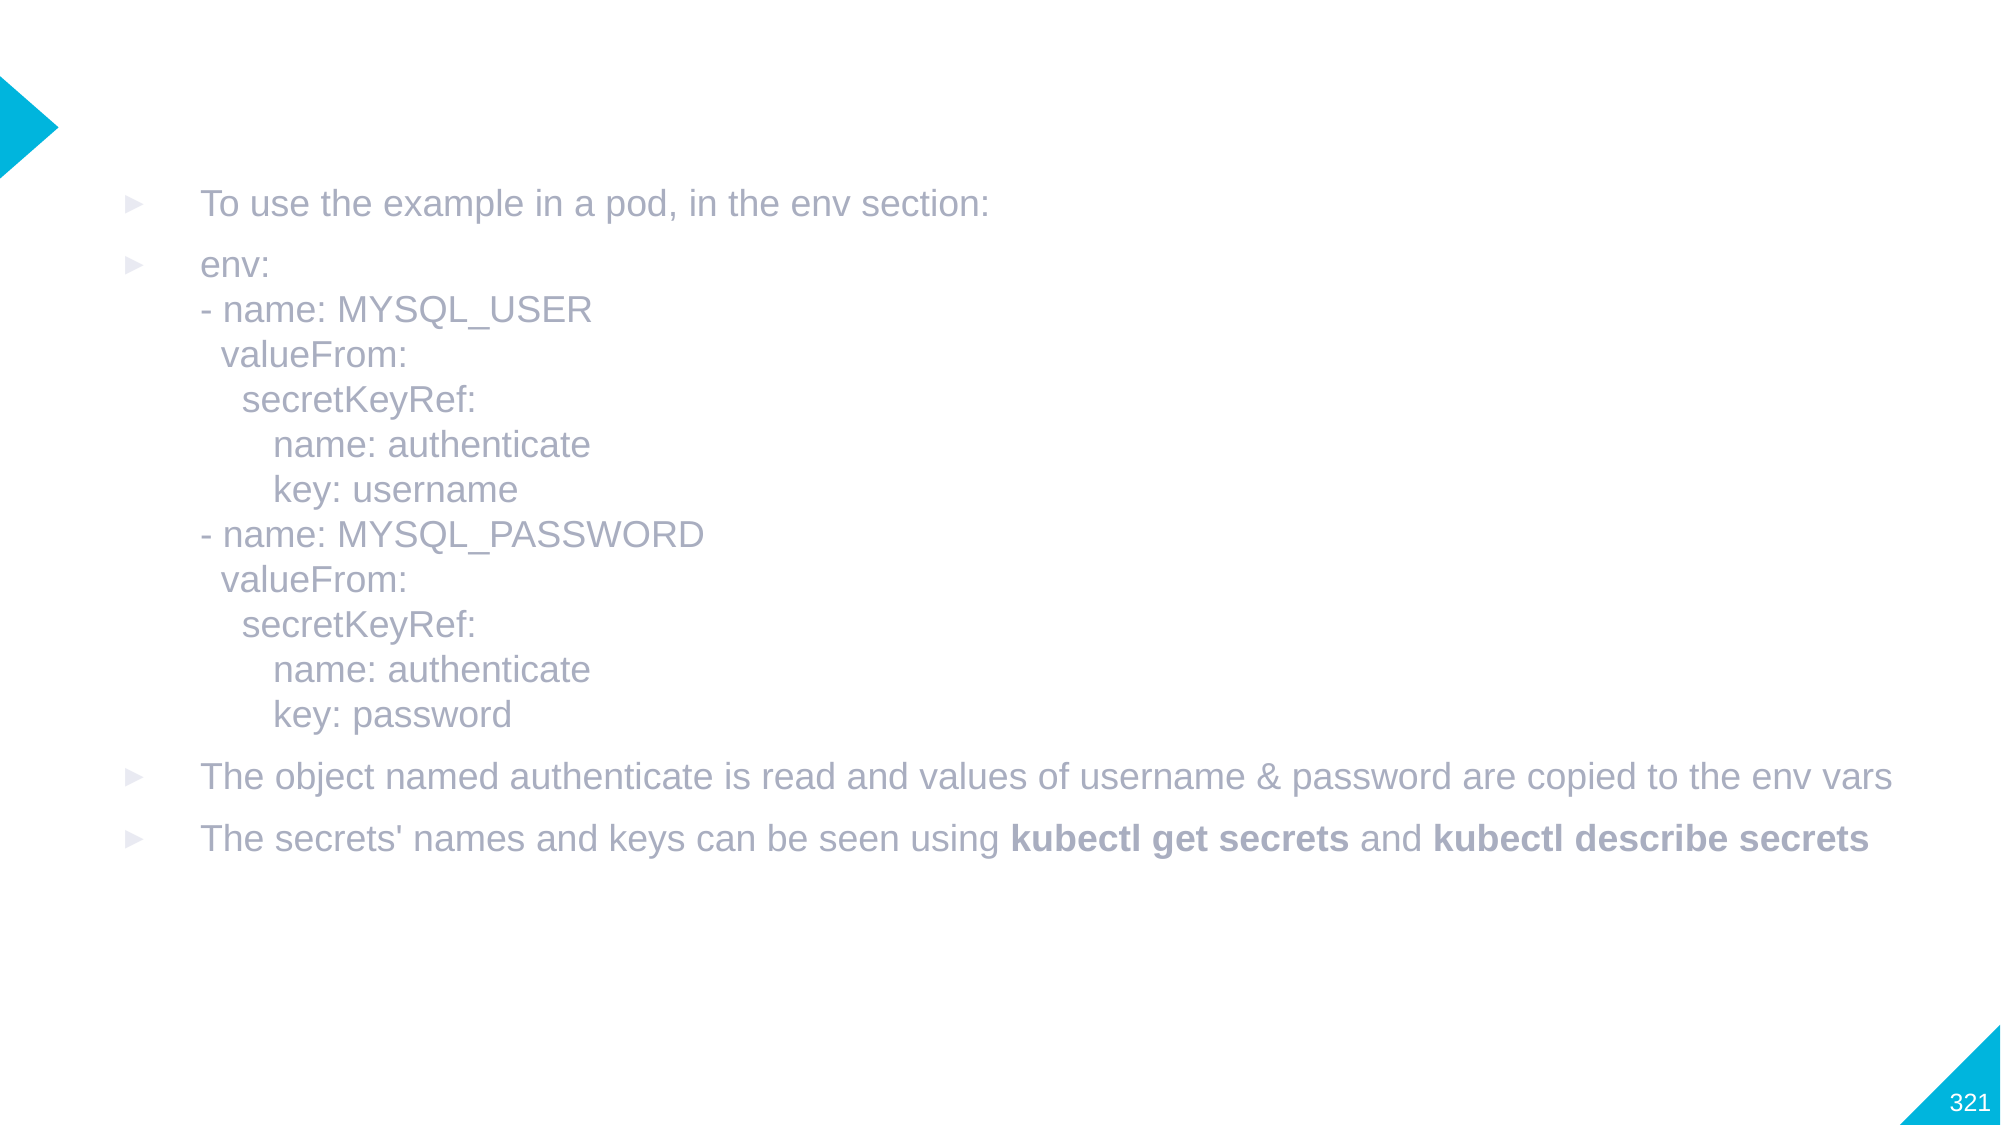

#
To use the example in a pod, in the env section:
env:
- name: MYSQL_USER
  valueFrom:
    secretKeyRef:
       name: authenticate
       key: username
- name: MYSQL_PASSWORD
  valueFrom:
    secretKeyRef:
       name: authenticate
       key: password
The object named authenticate is read and values of username & password are copied to the env vars
The secrets' names and keys can be seen using kubectl get secrets and kubectl describe secrets

321